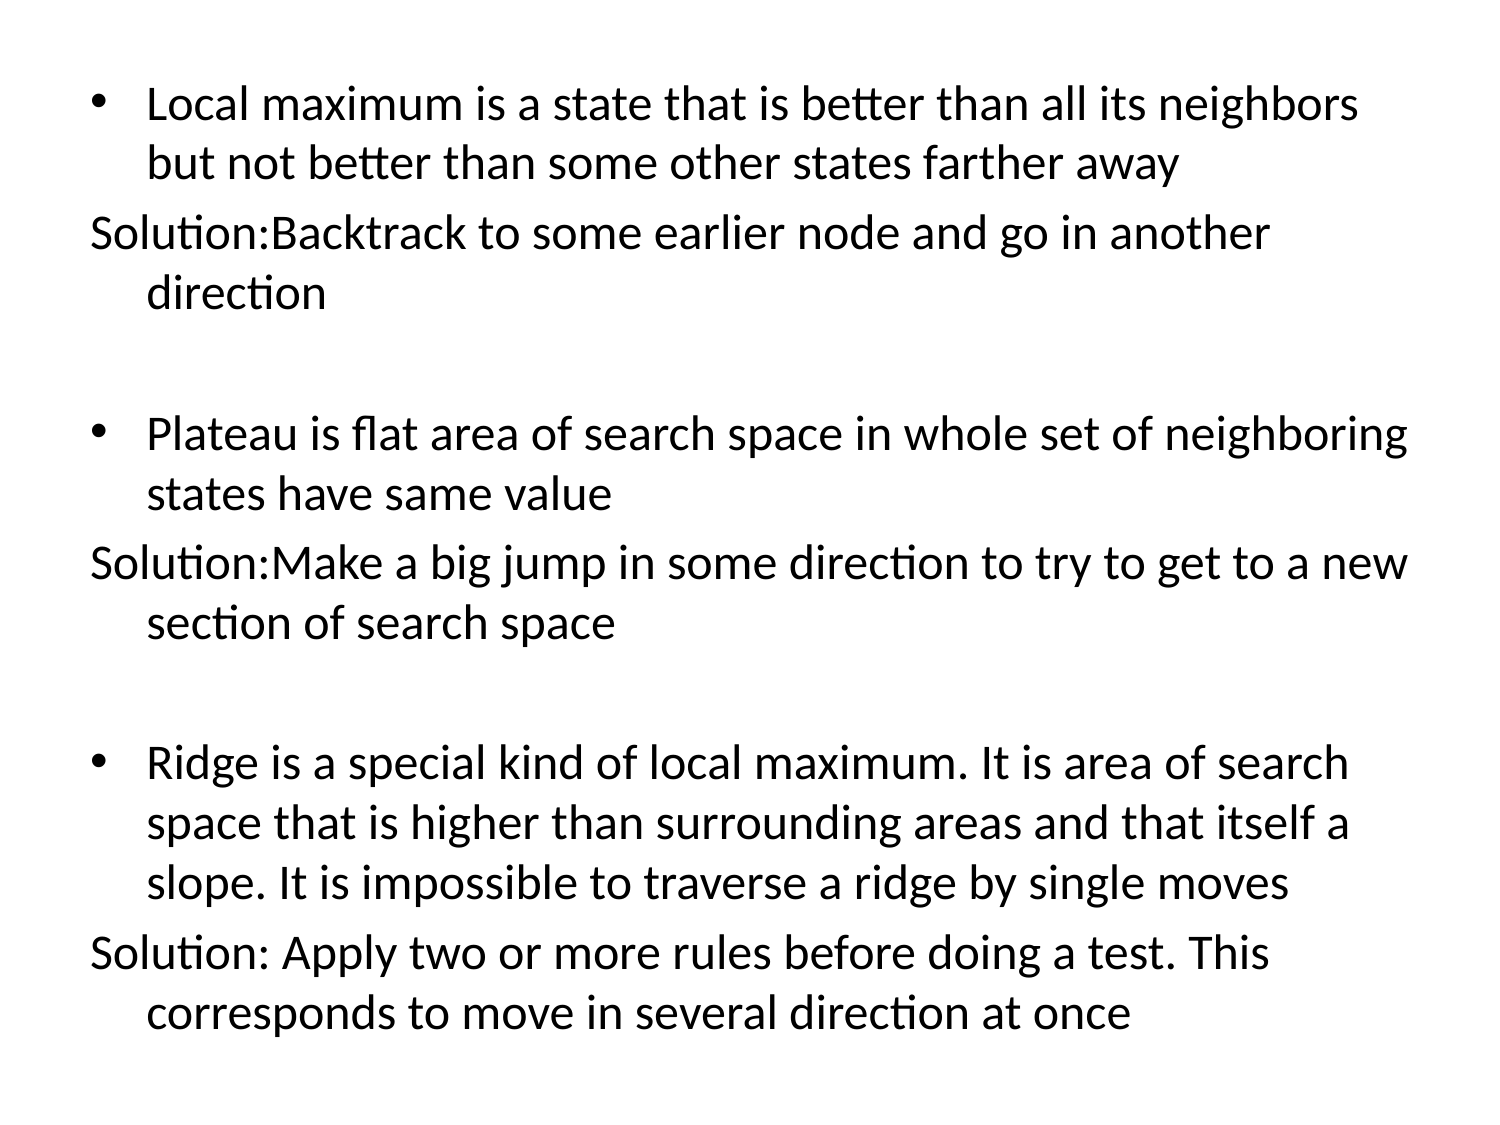

Local maximum is a state that is better than all its neighbors but not better than some other states farther away
Solution:Backtrack to some earlier node and go in another direction

Plateau is flat area of search space in whole set of neighboring states have same value
Solution:Make a big jump in some direction to try to get to a new section of search space

Ridge is a special kind of local maximum. It is area of search space that is higher than surrounding areas and that itself a slope. It is impossible to traverse a ridge by single moves
Solution: Apply two or more rules before doing a test. This corresponds to move in several direction at once